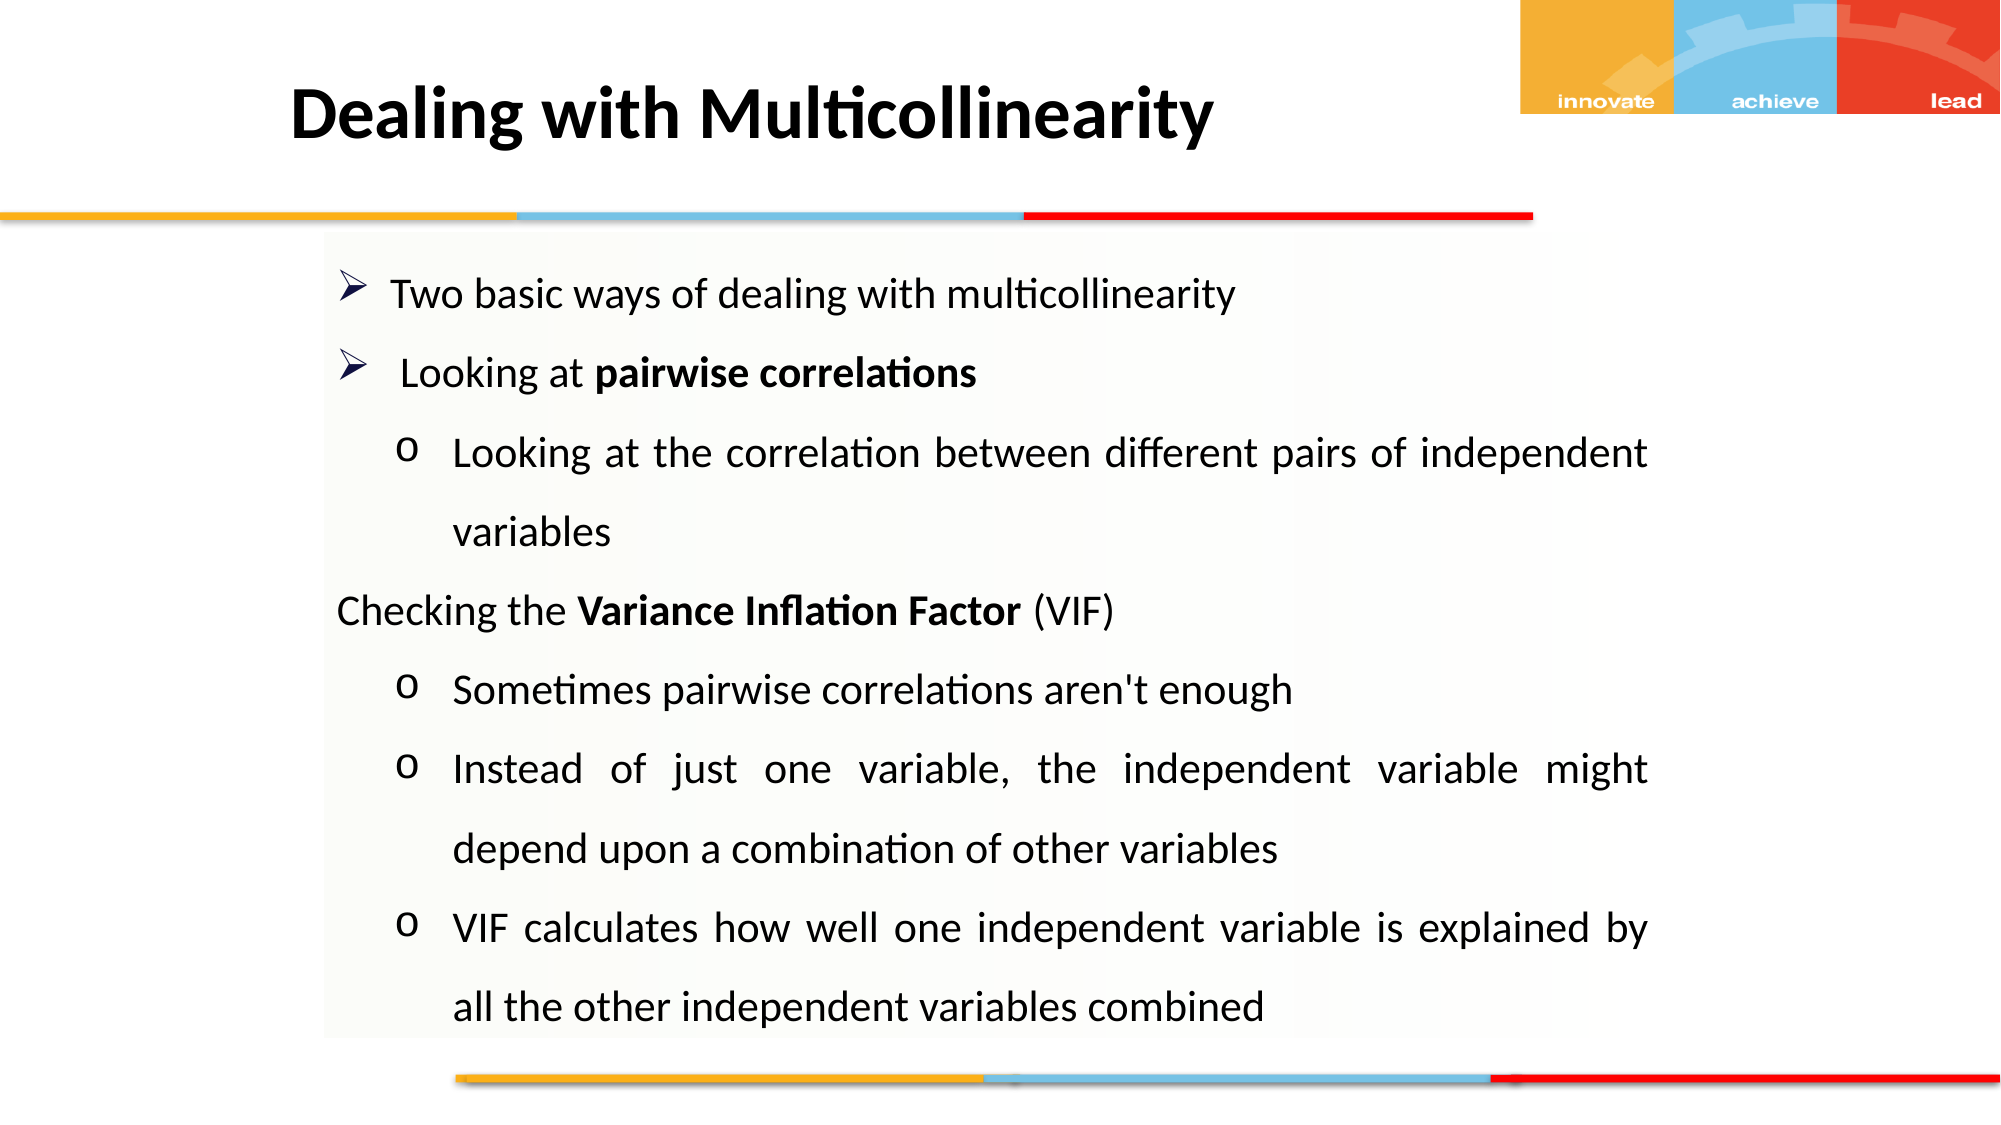

Dealing with Multicollinearity
Two basic ways of dealing with multicollinearity
 Looking at pairwise correlations
Looking at the correlation between different pairs of independent variables
Checking the Variance Inflation Factor (VIF)
Sometimes pairwise correlations aren't enough
Instead of just one variable, the independent variable might depend upon a combination of other variables
VIF calculates how well one independent variable is explained by all the other independent variables combined